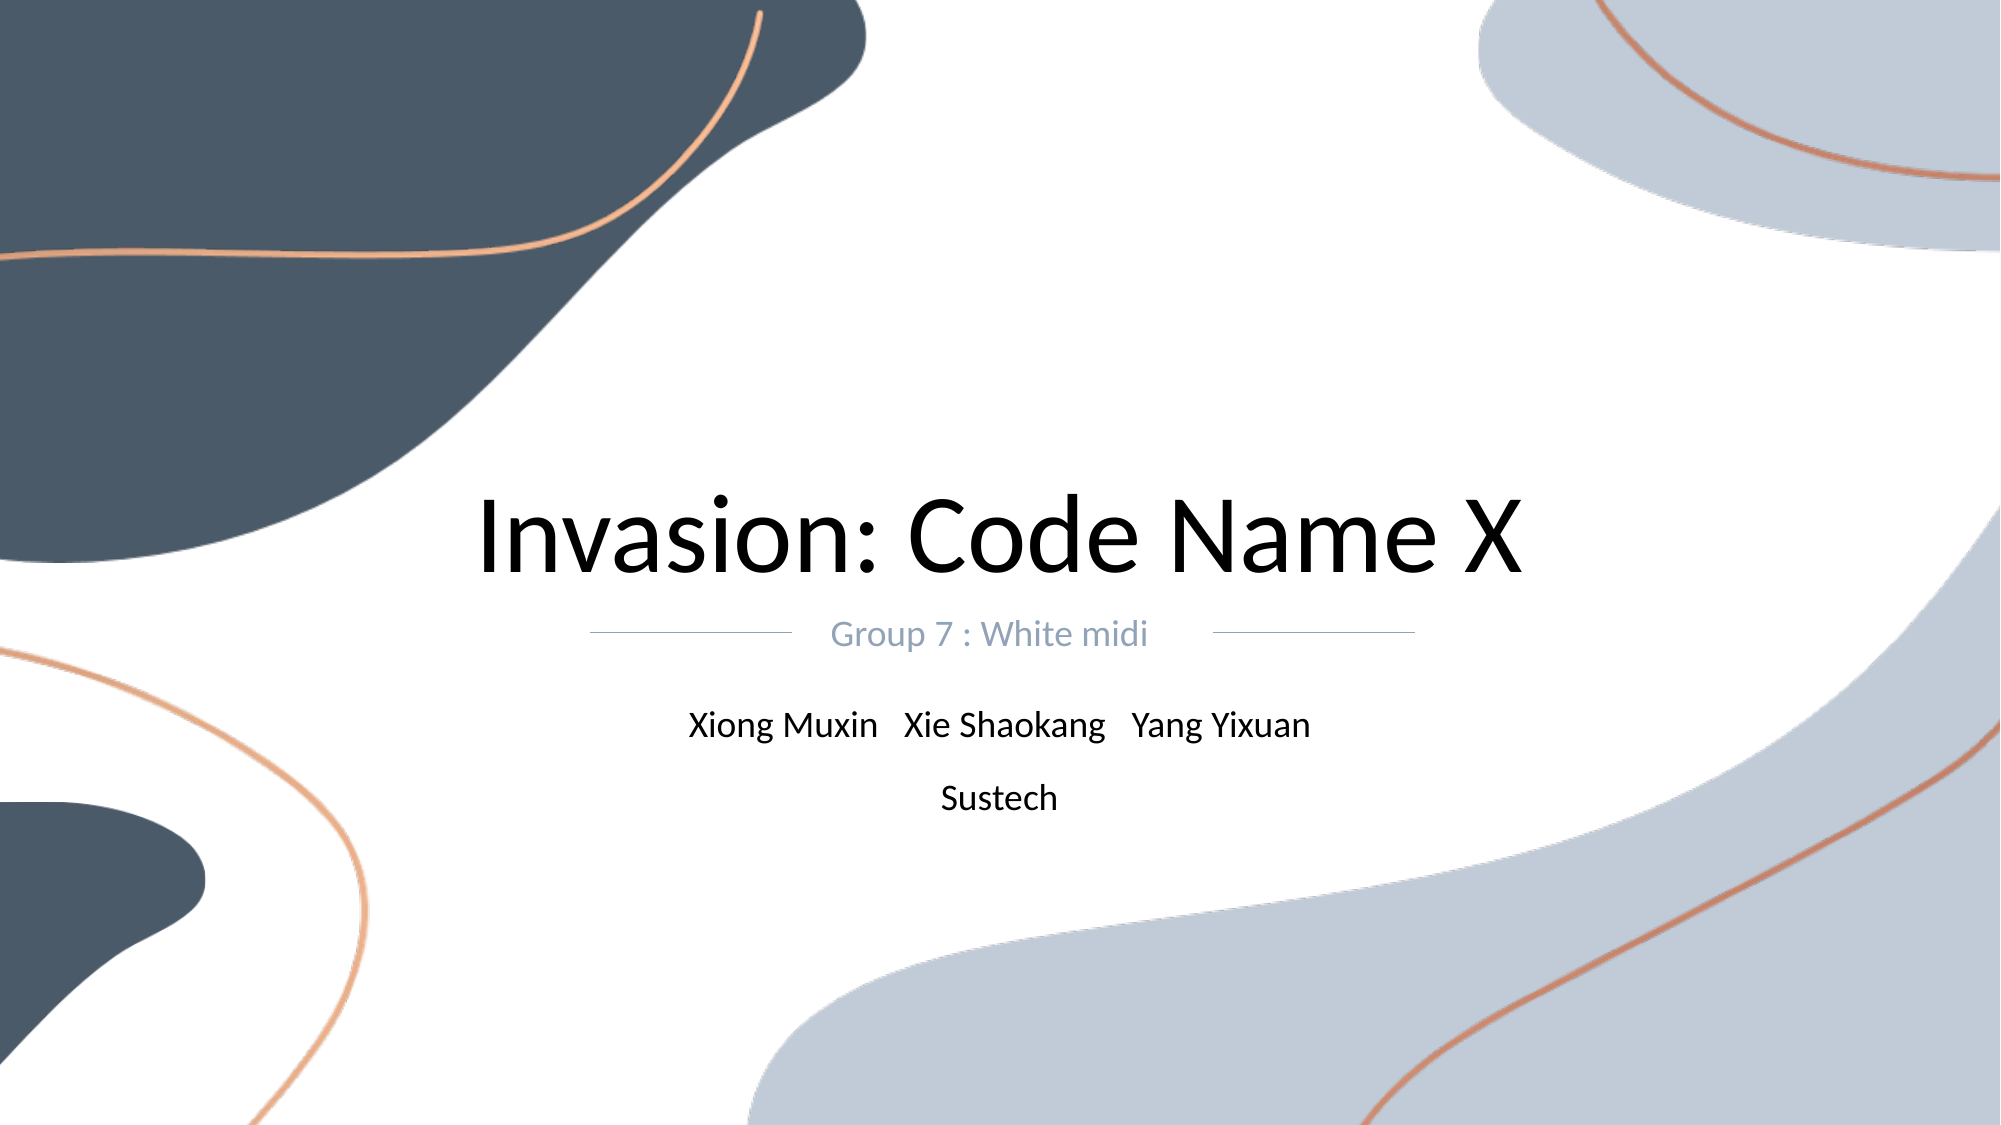

Invasion: Code Name X
Group 7 : White midi
Xiong Muxin   Xie Shaokang   Yang Yixuan
Sustech